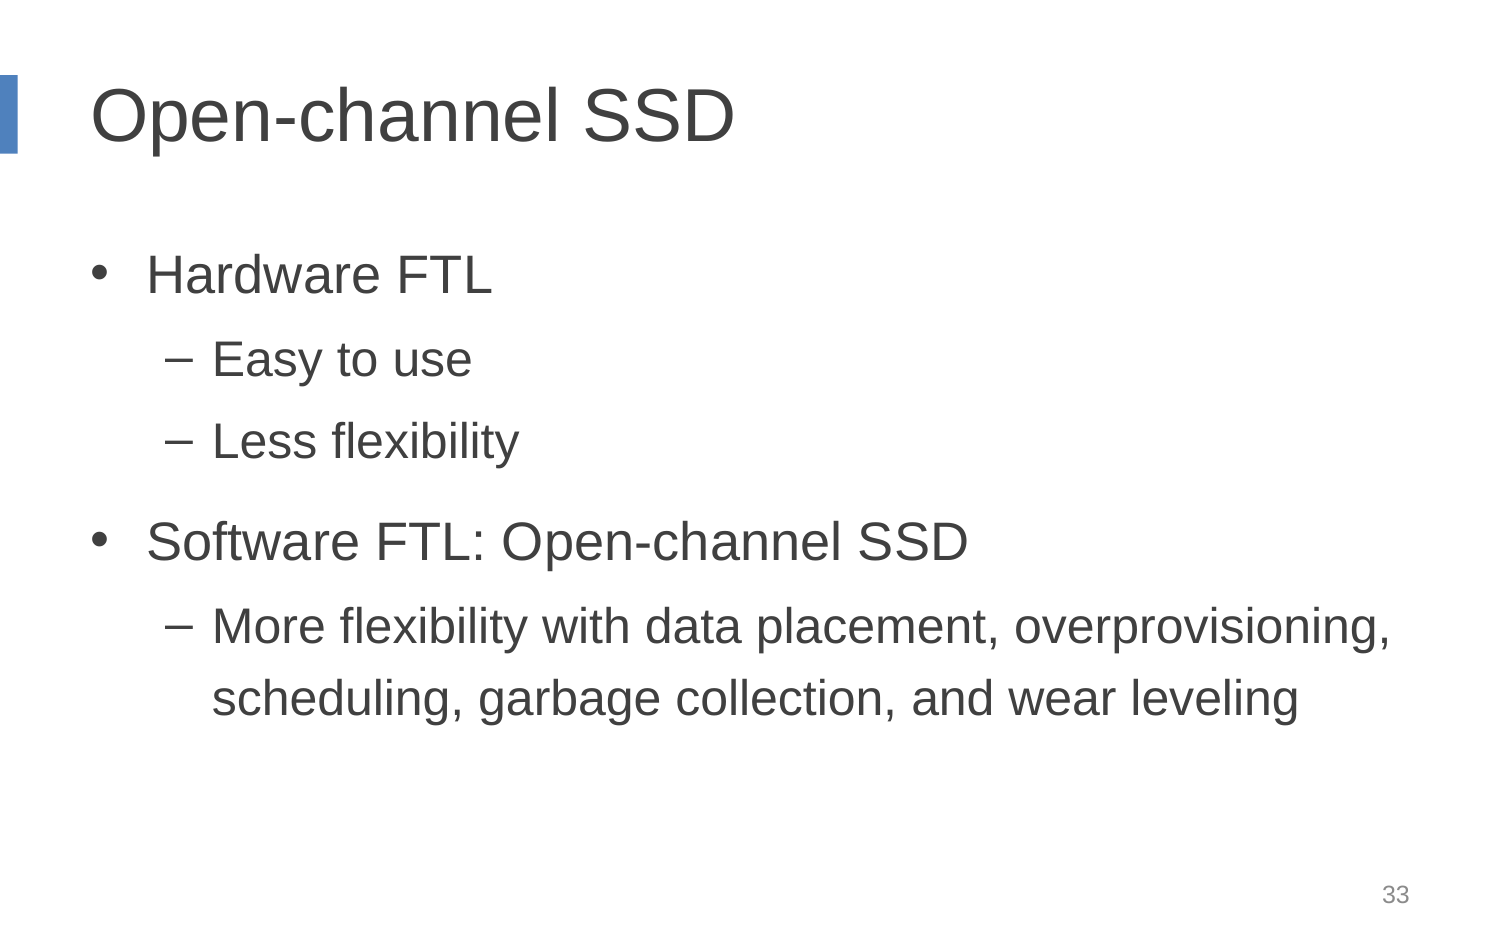

# Open-channel SSD
Hardware FTL
Easy to use
Less flexibility
Software FTL: Open-channel SSD
More flexibility with data placement, overprovisioning, scheduling, garbage collection, and wear leveling
33